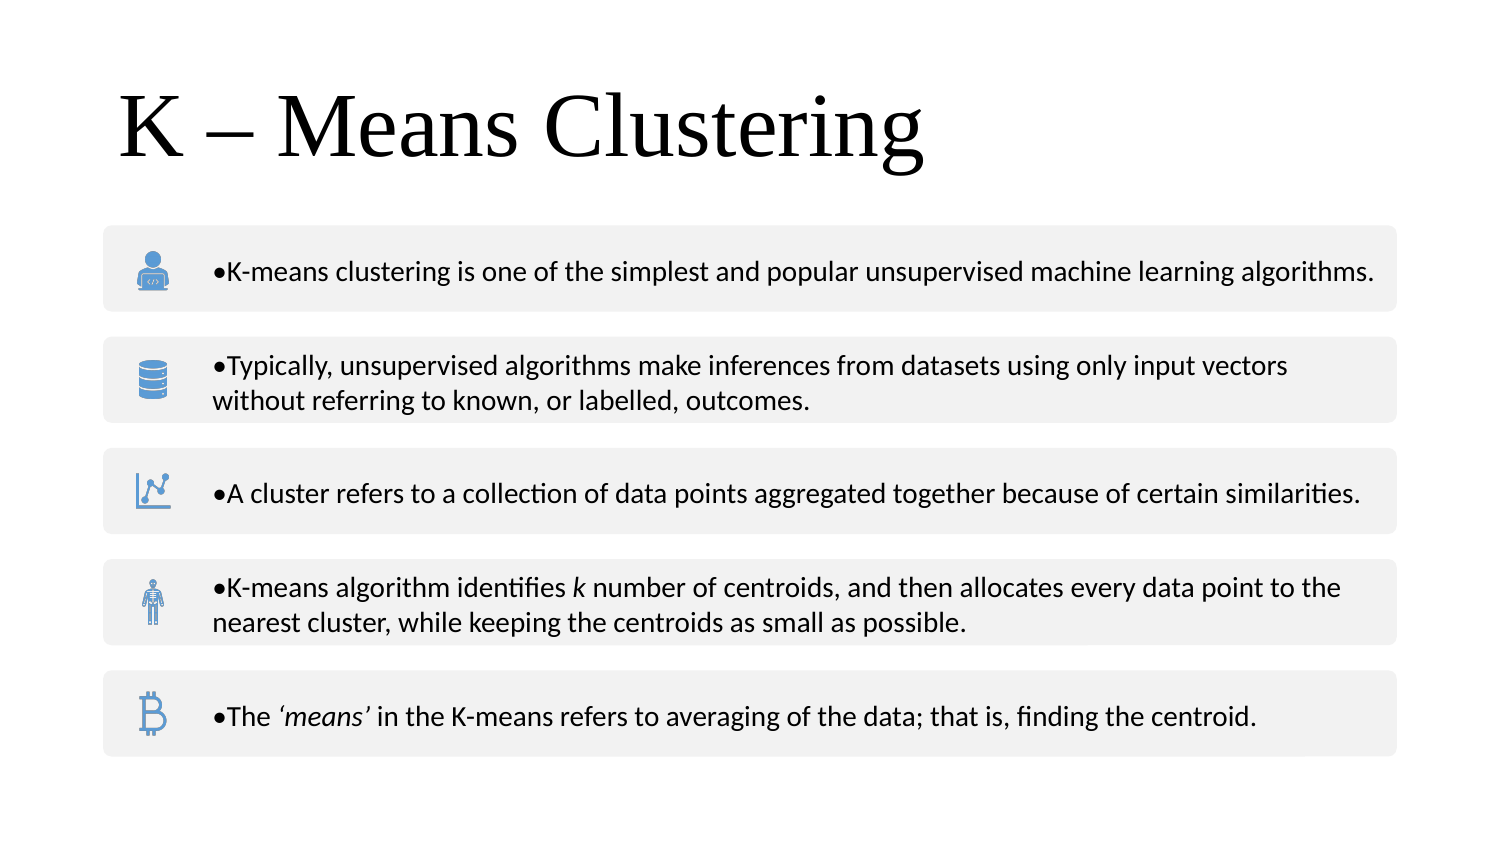

# K – Means Clustering
•K-means clustering is one of the simplest and popular unsupervised machine learning algorithms.
•Typically, unsupervised algorithms make inferences from datasets using only input vectors without referring to known, or labelled, outcomes.
•A cluster refers to a collection of data points aggregated together because of certain similarities.
•K-means algorithm identifies k number of centroids, and then allocates every data point to the nearest cluster, while keeping the centroids as small as possible.
•The ‘means’ in the K-means refers to averaging of the data; that is, finding the centroid.